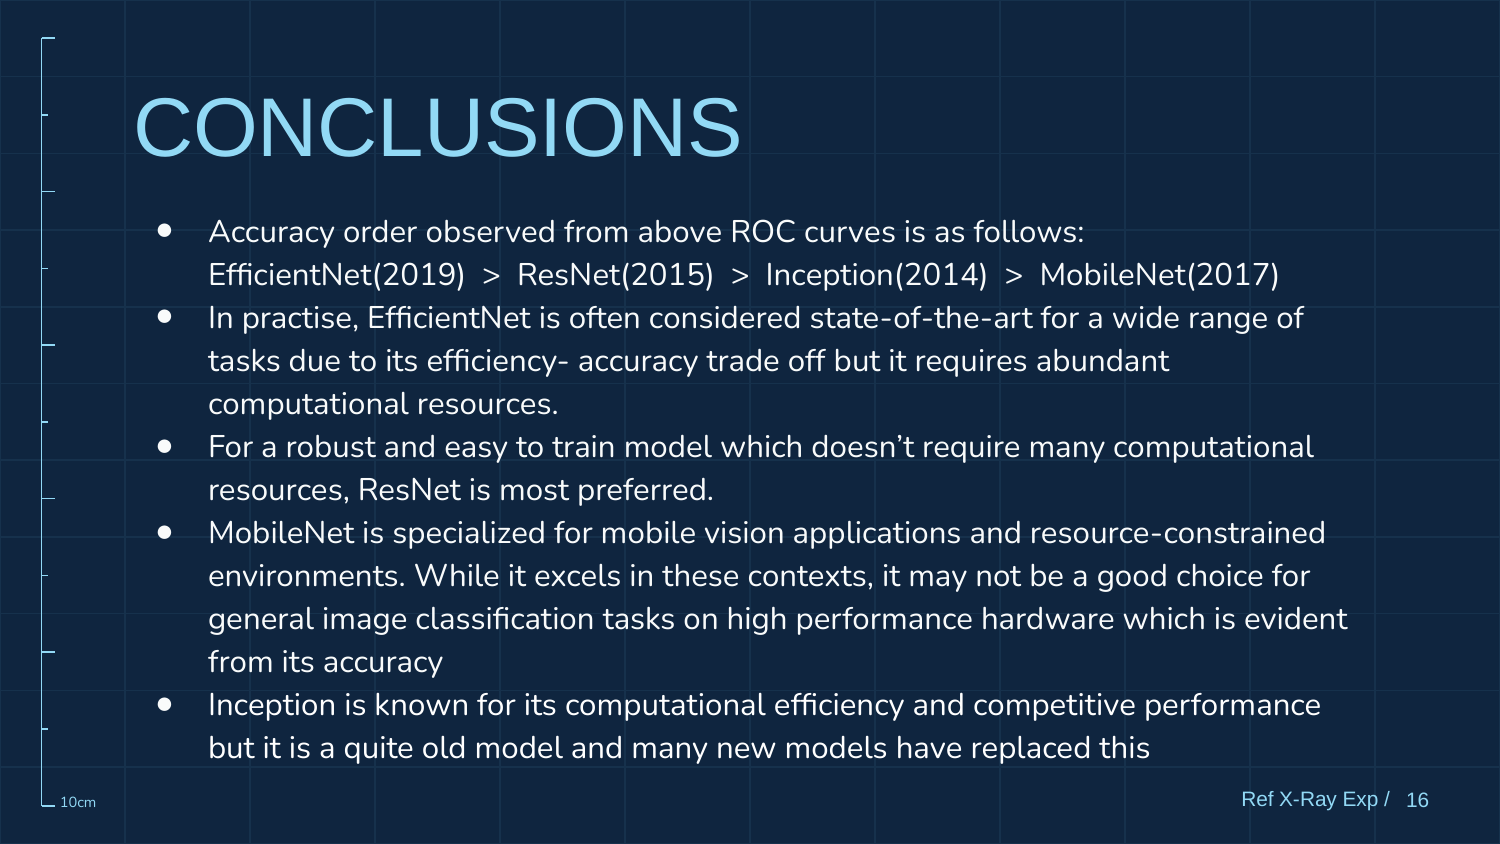

# CONCLUSIONS
Accuracy order observed from above ROC curves is as follows:
EfficientNet(2019)  >  ResNet(2015)  >  Inception(2014)  >  MobileNet(2017)
In practise, EfficientNet is often considered state-of-the-art for a wide range of tasks due to its efficiency- accuracy trade off but it requires abundant computational resources.
For a robust and easy to train model which doesn’t require many computational resources, ResNet is most preferred.
MobileNet is specialized for mobile vision applications and resource-constrained environments. While it excels in these contexts, it may not be a good choice for general image classification tasks on high performance hardware which is evident from its accuracy
Inception is known for its computational efficiency and competitive performance but it is a quite old model and many new models have replaced this

Ref X-Ray Exp /
16